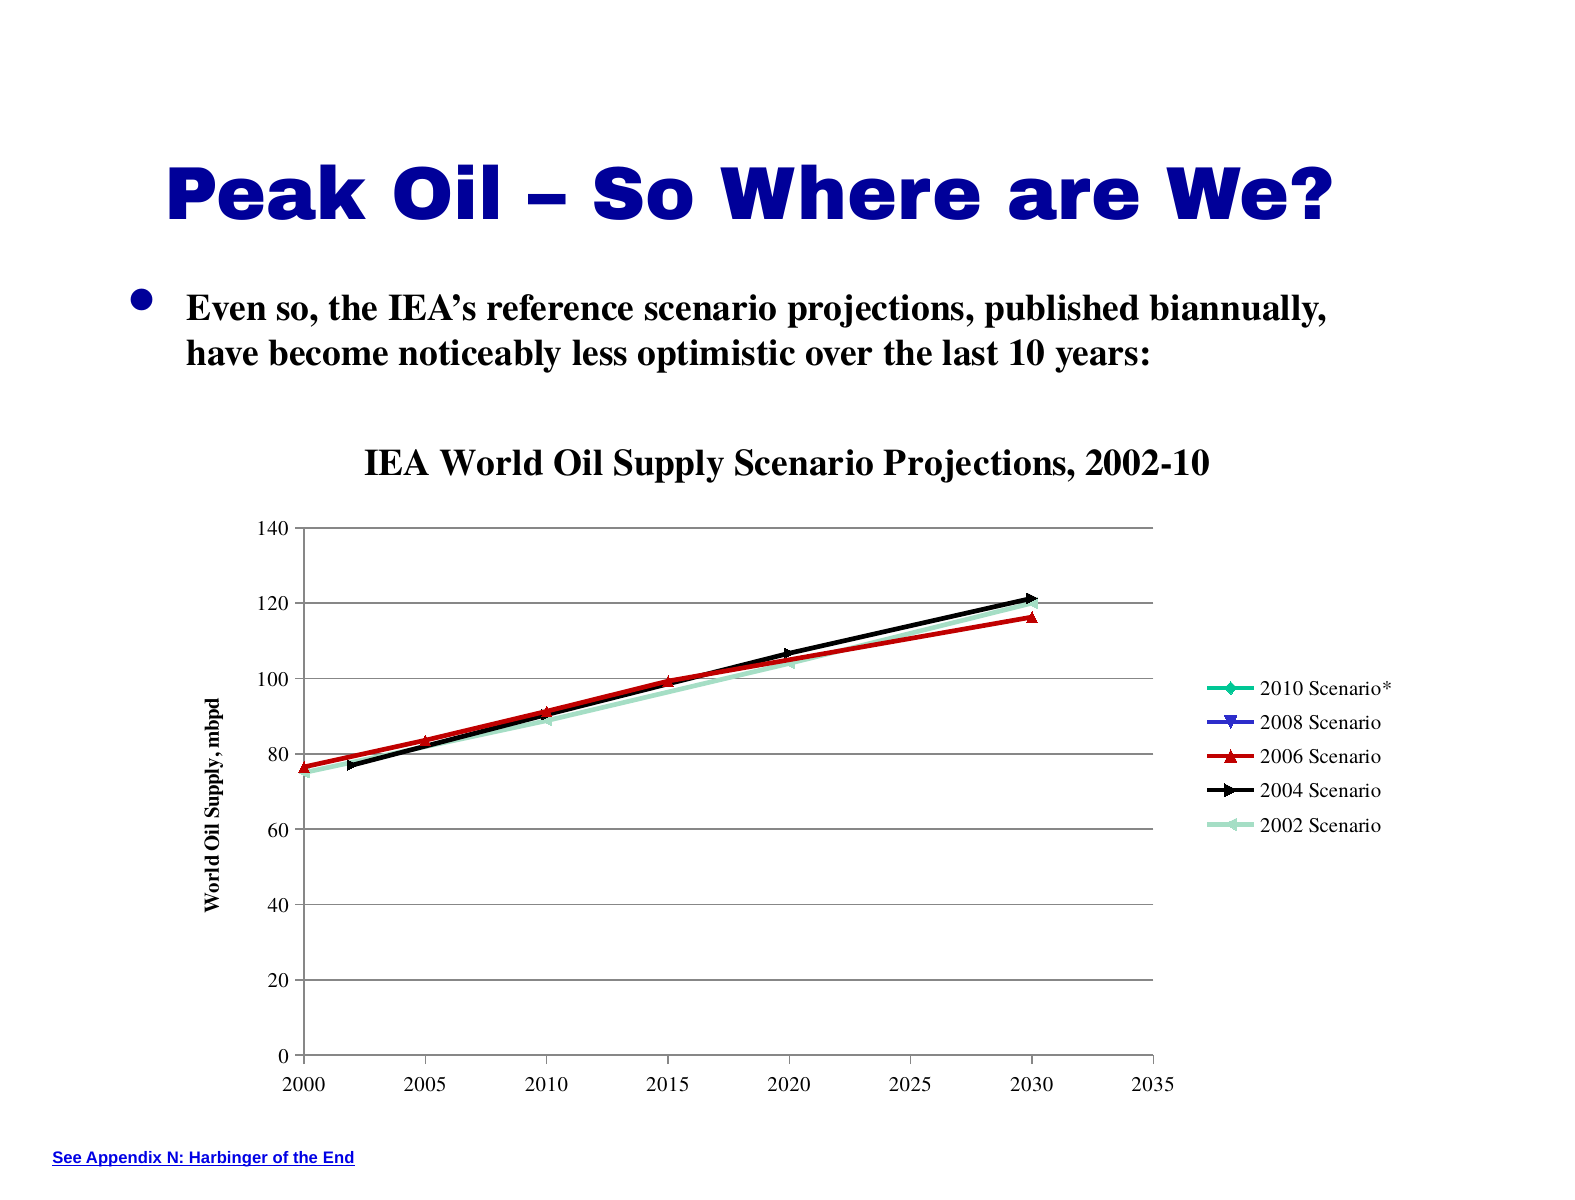

# Peak Oil – So Where are We?
Even so, the IEA’s reference scenario projections, published biannually, have become noticeably less optimistic over the last 10 years:

### Chart: IEA World Oil Supply Scenario Projections, 2002-10

| Category |  |  |  |  |  |
|---|---|---|---|---|---|
See Appendix N: Harbinger of the End